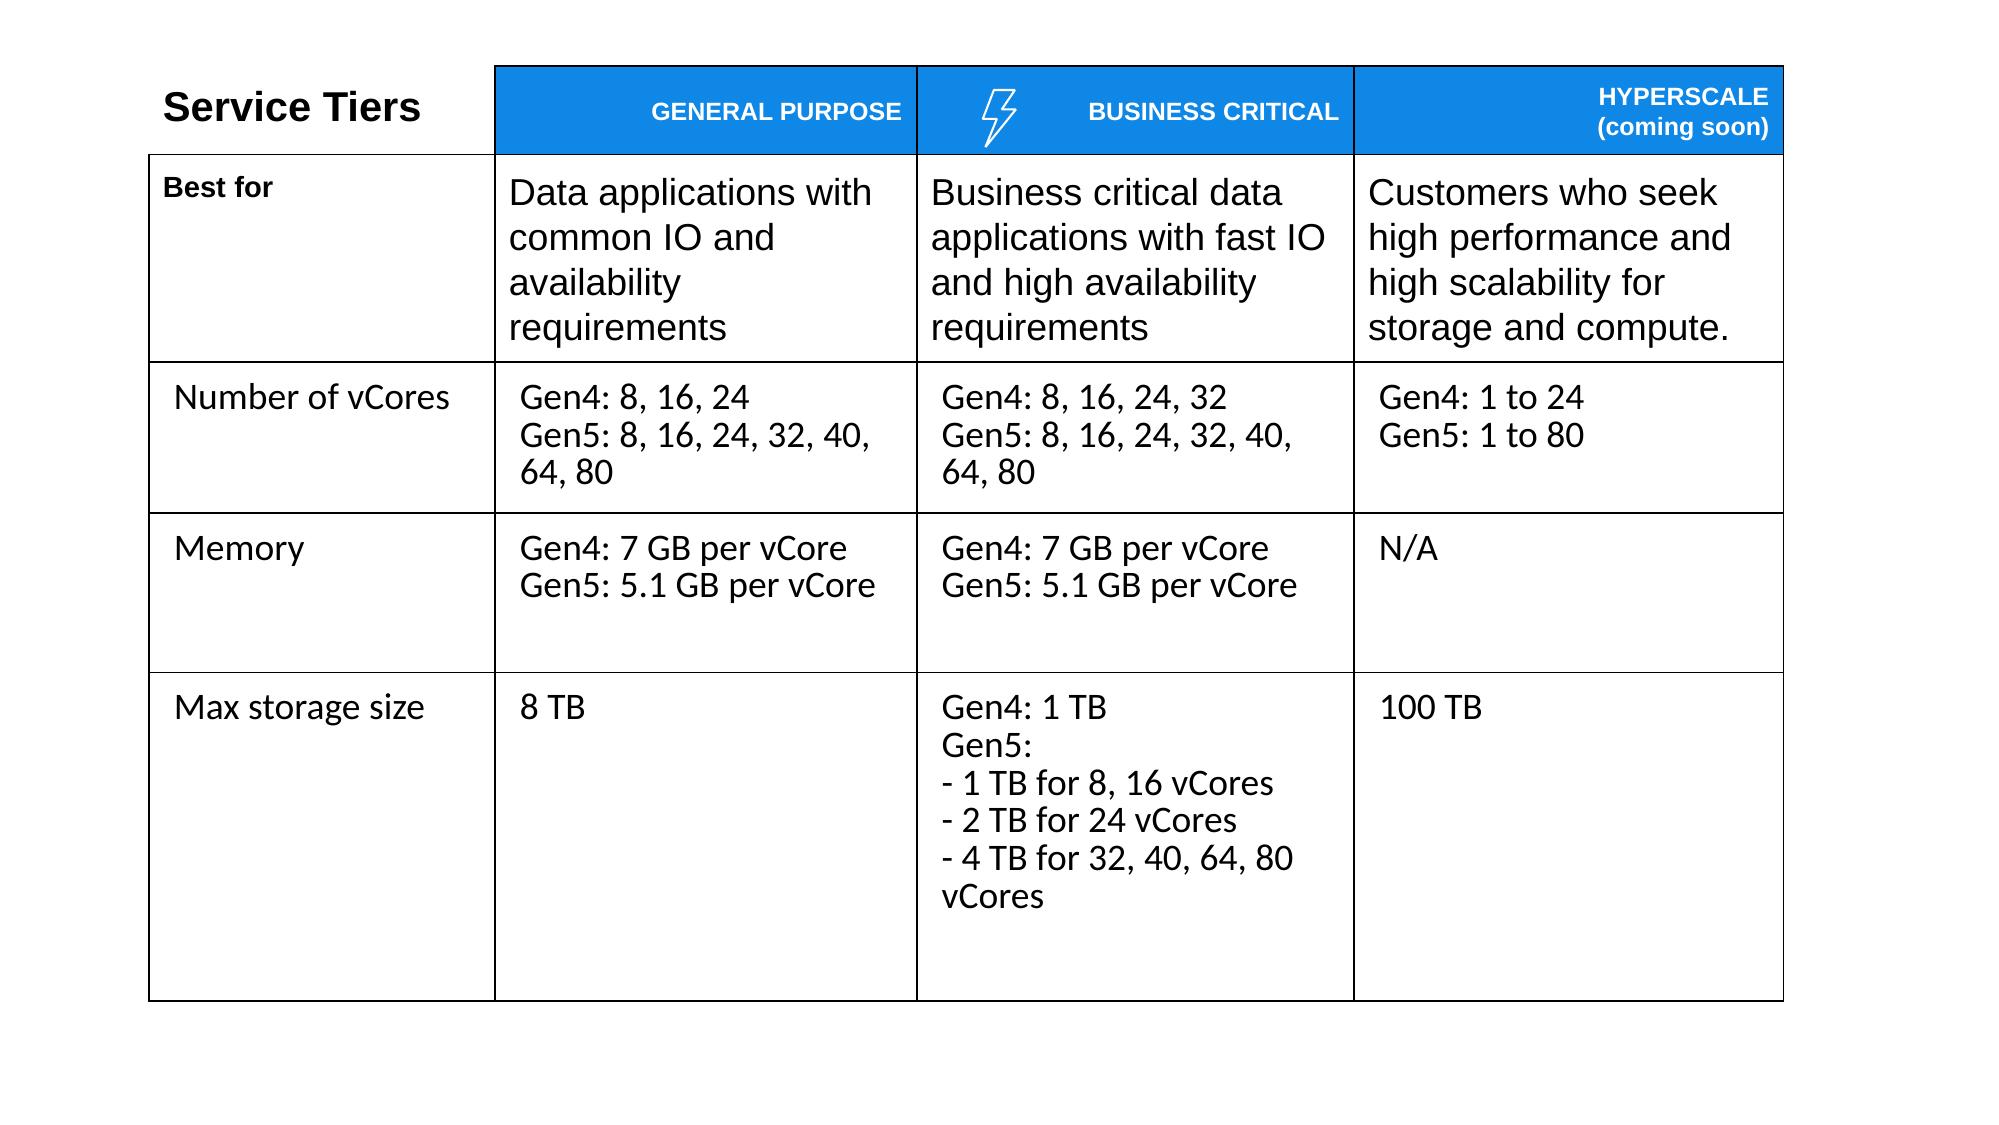

| Service Tiers | GENERAL PURPOSE | BUSINESS CRITICAL | HYPERSCALE (coming soon) |
| --- | --- | --- | --- |
| Best for | Data applications with common IO and availability requirements | Business critical data applications with fast IO and high availability requirements | Customers who seek high performance and high scalability for storage and compute. |
| Number of vCores | Gen4: 8, 16, 24 Gen5: 8, 16, 24, 32, 40, 64, 80 | Gen4: 8, 16, 24, 32  Gen5: 8, 16, 24, 32, 40, 64, 80 | Gen4: 1 to 24  Gen5: 1 to 80 |
| Memory | Gen4: 7 GB per vCore Gen5: 5.1 GB per vCore | Gen4: 7 GB per vCore Gen5: 5.1 GB per vCore | N/A |
| Max storage size | 8 TB | Gen4: 1 TB  Gen5:  - 1 TB for 8, 16 vCores - 2 TB for 24 vCores - 4 TB for 32, 40, 64, 80 vCores | 100 TB |